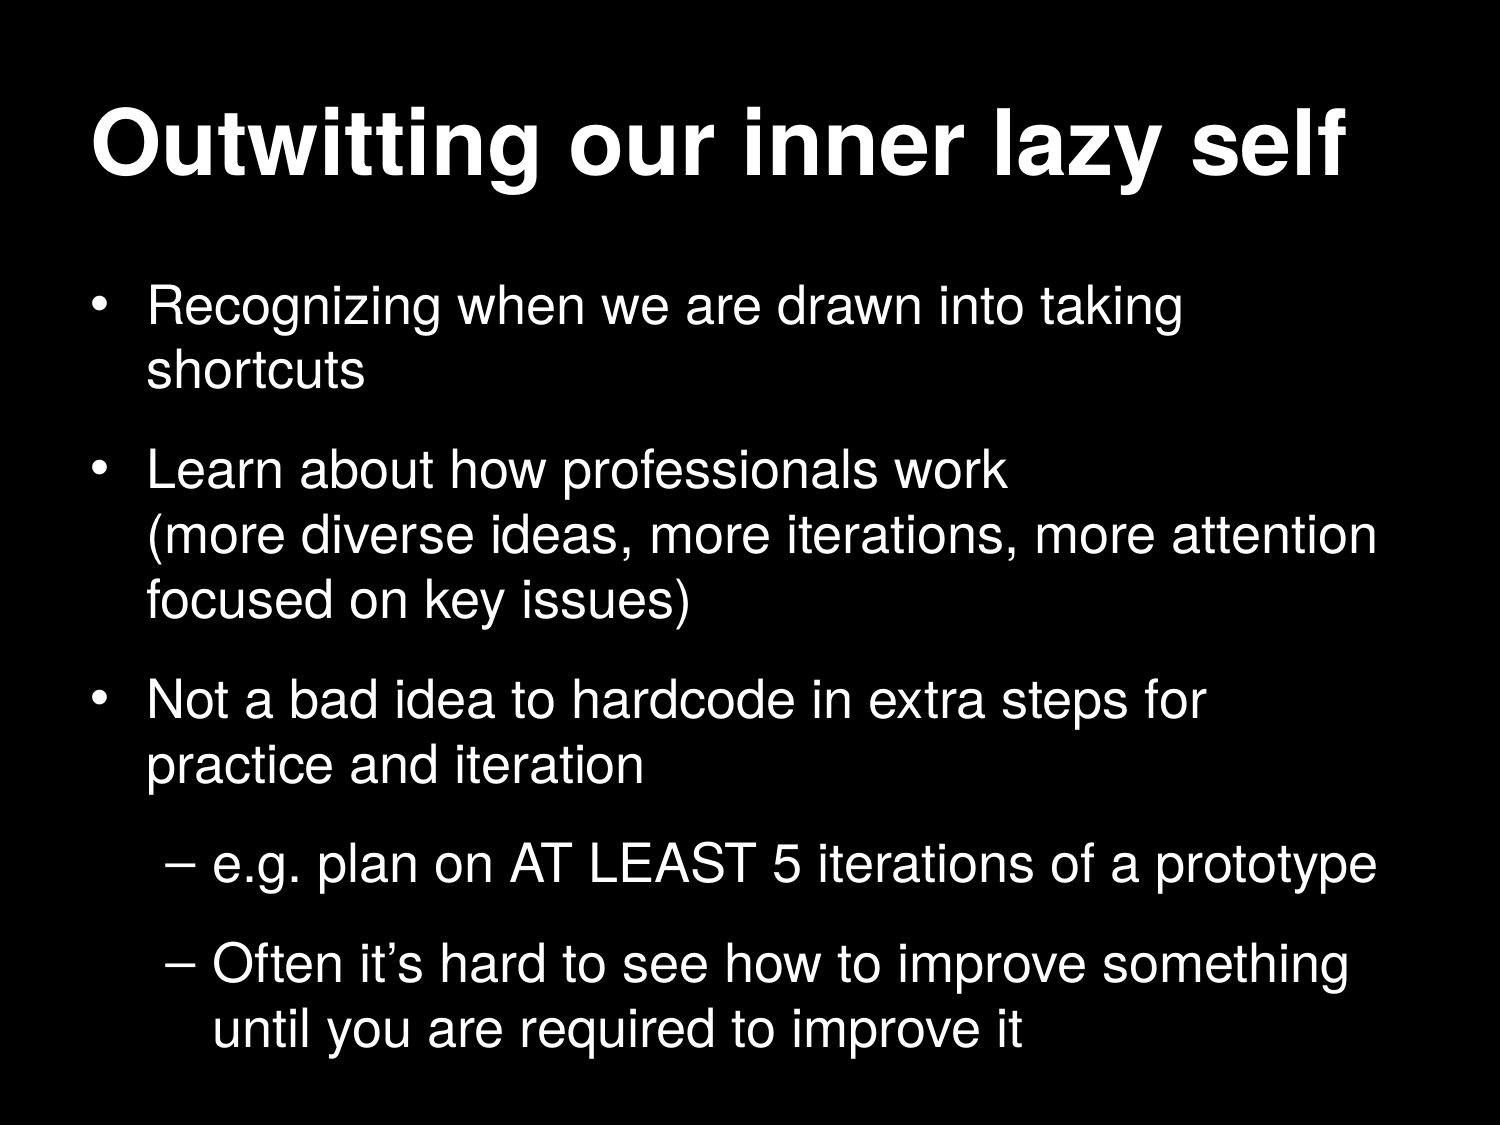

# Outwitting our inner lazy self
Recognizing when we are drawn into taking shortcuts
Learn about how professionals work
(more diverse ideas, more iterations, more attention focused on key issues)
Not a bad idea to hardcode in extra steps for practice and iteration
e.g. plan on AT LEAST 5 iterations of a prototype
Often it’s hard to see how to improve something until you are required to improve it